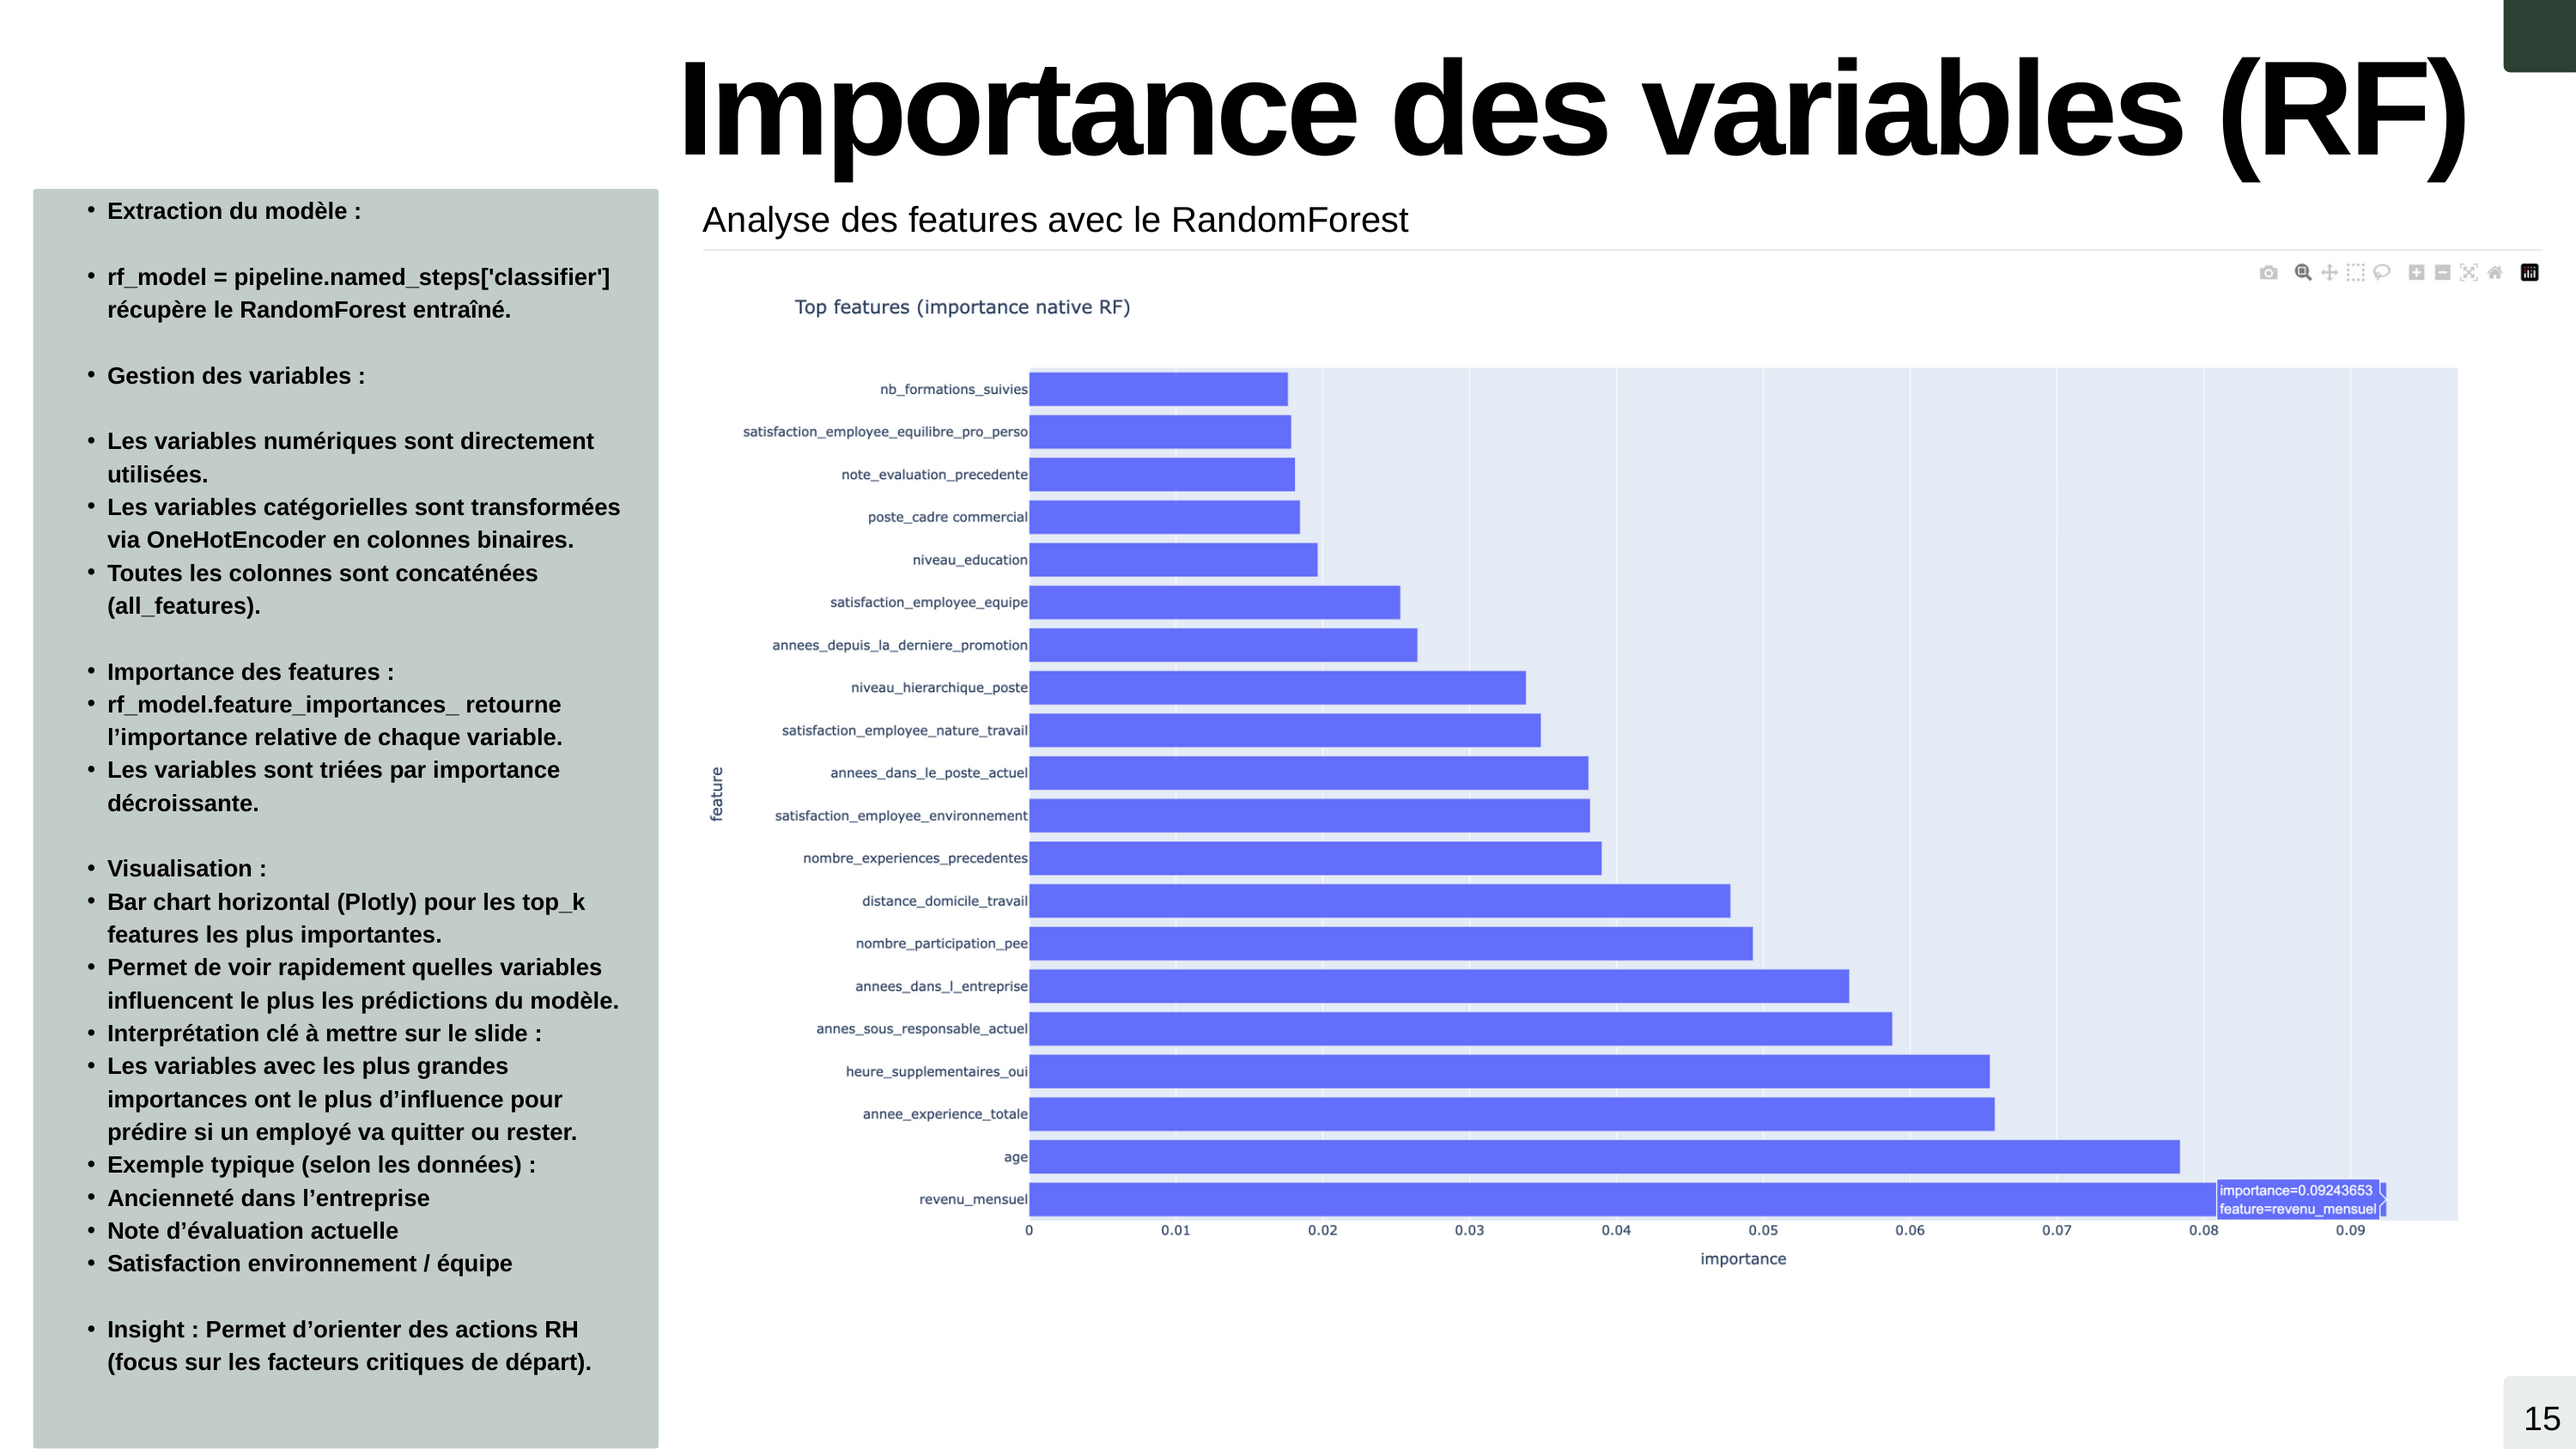

Importance des variables (RF)

Analyse des features avec le RandomForest
Extraction du modèle :

rf_model = pipeline.named_steps['classifier'] récupère le RandomForest entraîné.

Gestion des variables :

Les variables numériques sont directement utilisées.
Les variables catégorielles sont transformées via OneHotEncoder en colonnes binaires.
Toutes les colonnes sont concaténées (all_features).

Importance des features :
rf_model.feature_importances_ retourne l’importance relative de chaque variable.
Les variables sont triées par importance décroissante.

Visualisation :
Bar chart horizontal (Plotly) pour les top_k features les plus importantes.
Permet de voir rapidement quelles variables influencent le plus les prédictions du modèle.
Interprétation clé à mettre sur le slide :
Les variables avec les plus grandes importances ont le plus d’influence pour prédire si un employé va quitter ou rester.
Exemple typique (selon les données) :
Ancienneté dans l’entreprise
Note d’évaluation actuelle
Satisfaction environnement / équipe

Insight : Permet d’orienter des actions RH (focus sur les facteurs critiques de départ).

15